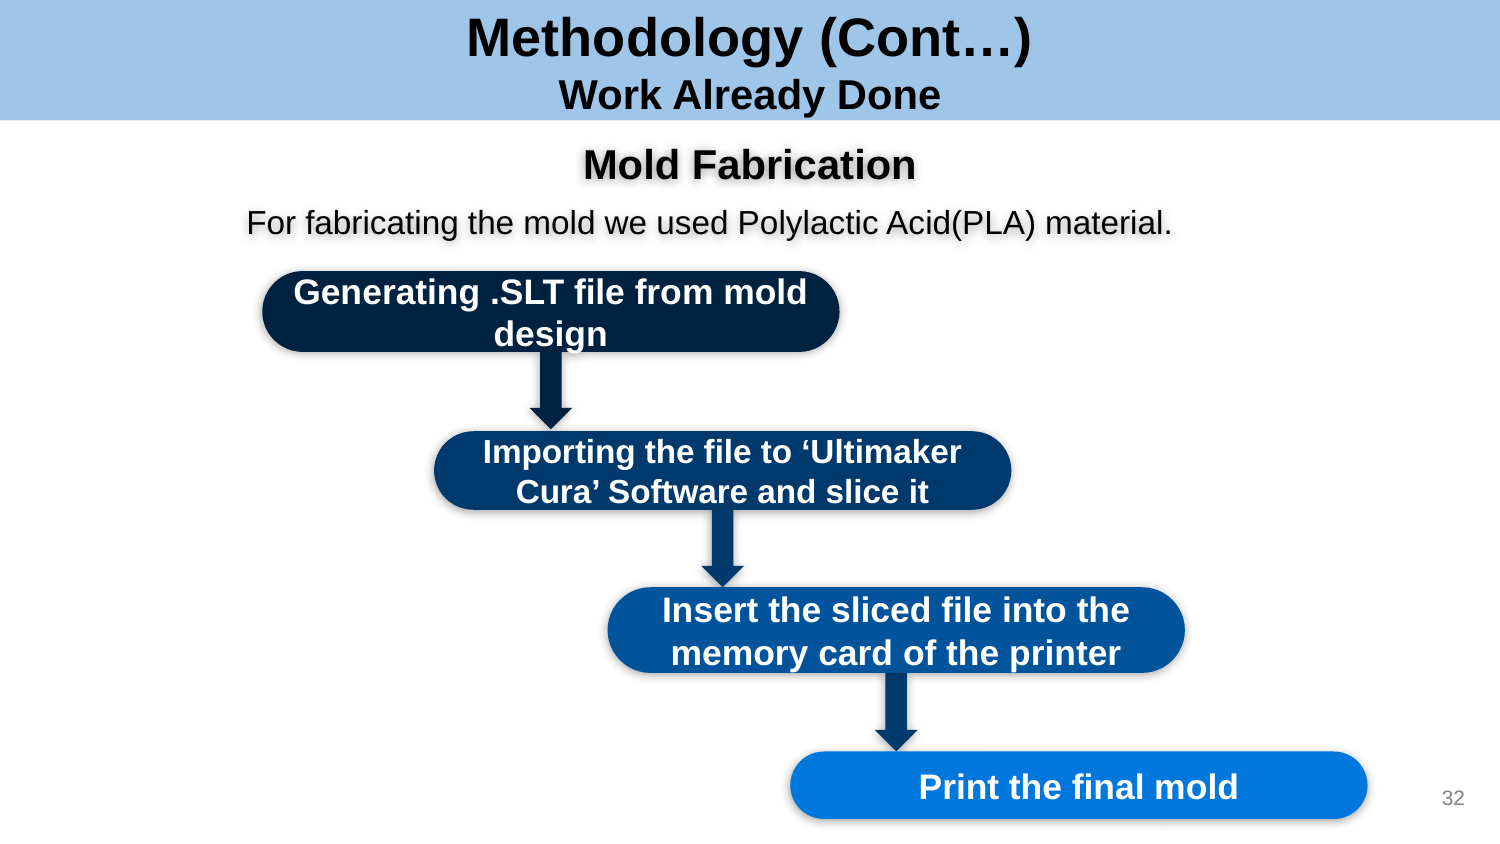

Methodology (Cont…)
Work Already Done
Mold Fabrication
For fabricating the mold we used Polylactic Acid(PLA) material.
Generating .SLT file from mold design

Importing the file to ‘Ultimaker Cura’ Software and slice it

Insert the sliced file into the memory card of the printer

Print the final mold
32